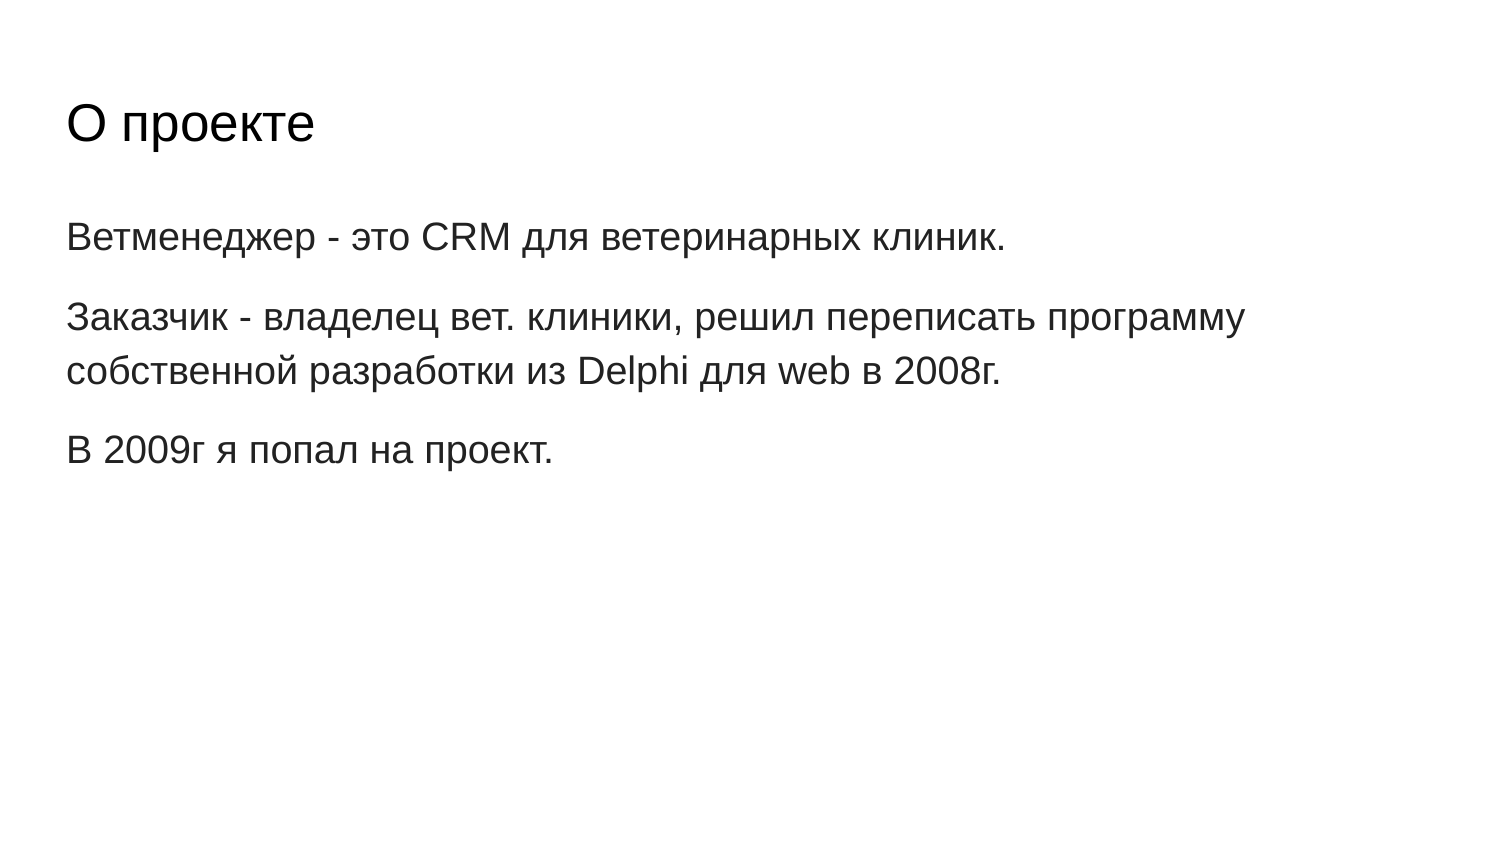

# О проекте
Ветменеджер - это CRM для ветеринарных клиник.
Заказчик - владелец вет. клиники, решил переписать программу собственной разработки из Delphi для web в 2008г.
В 2009г я попал на проект.